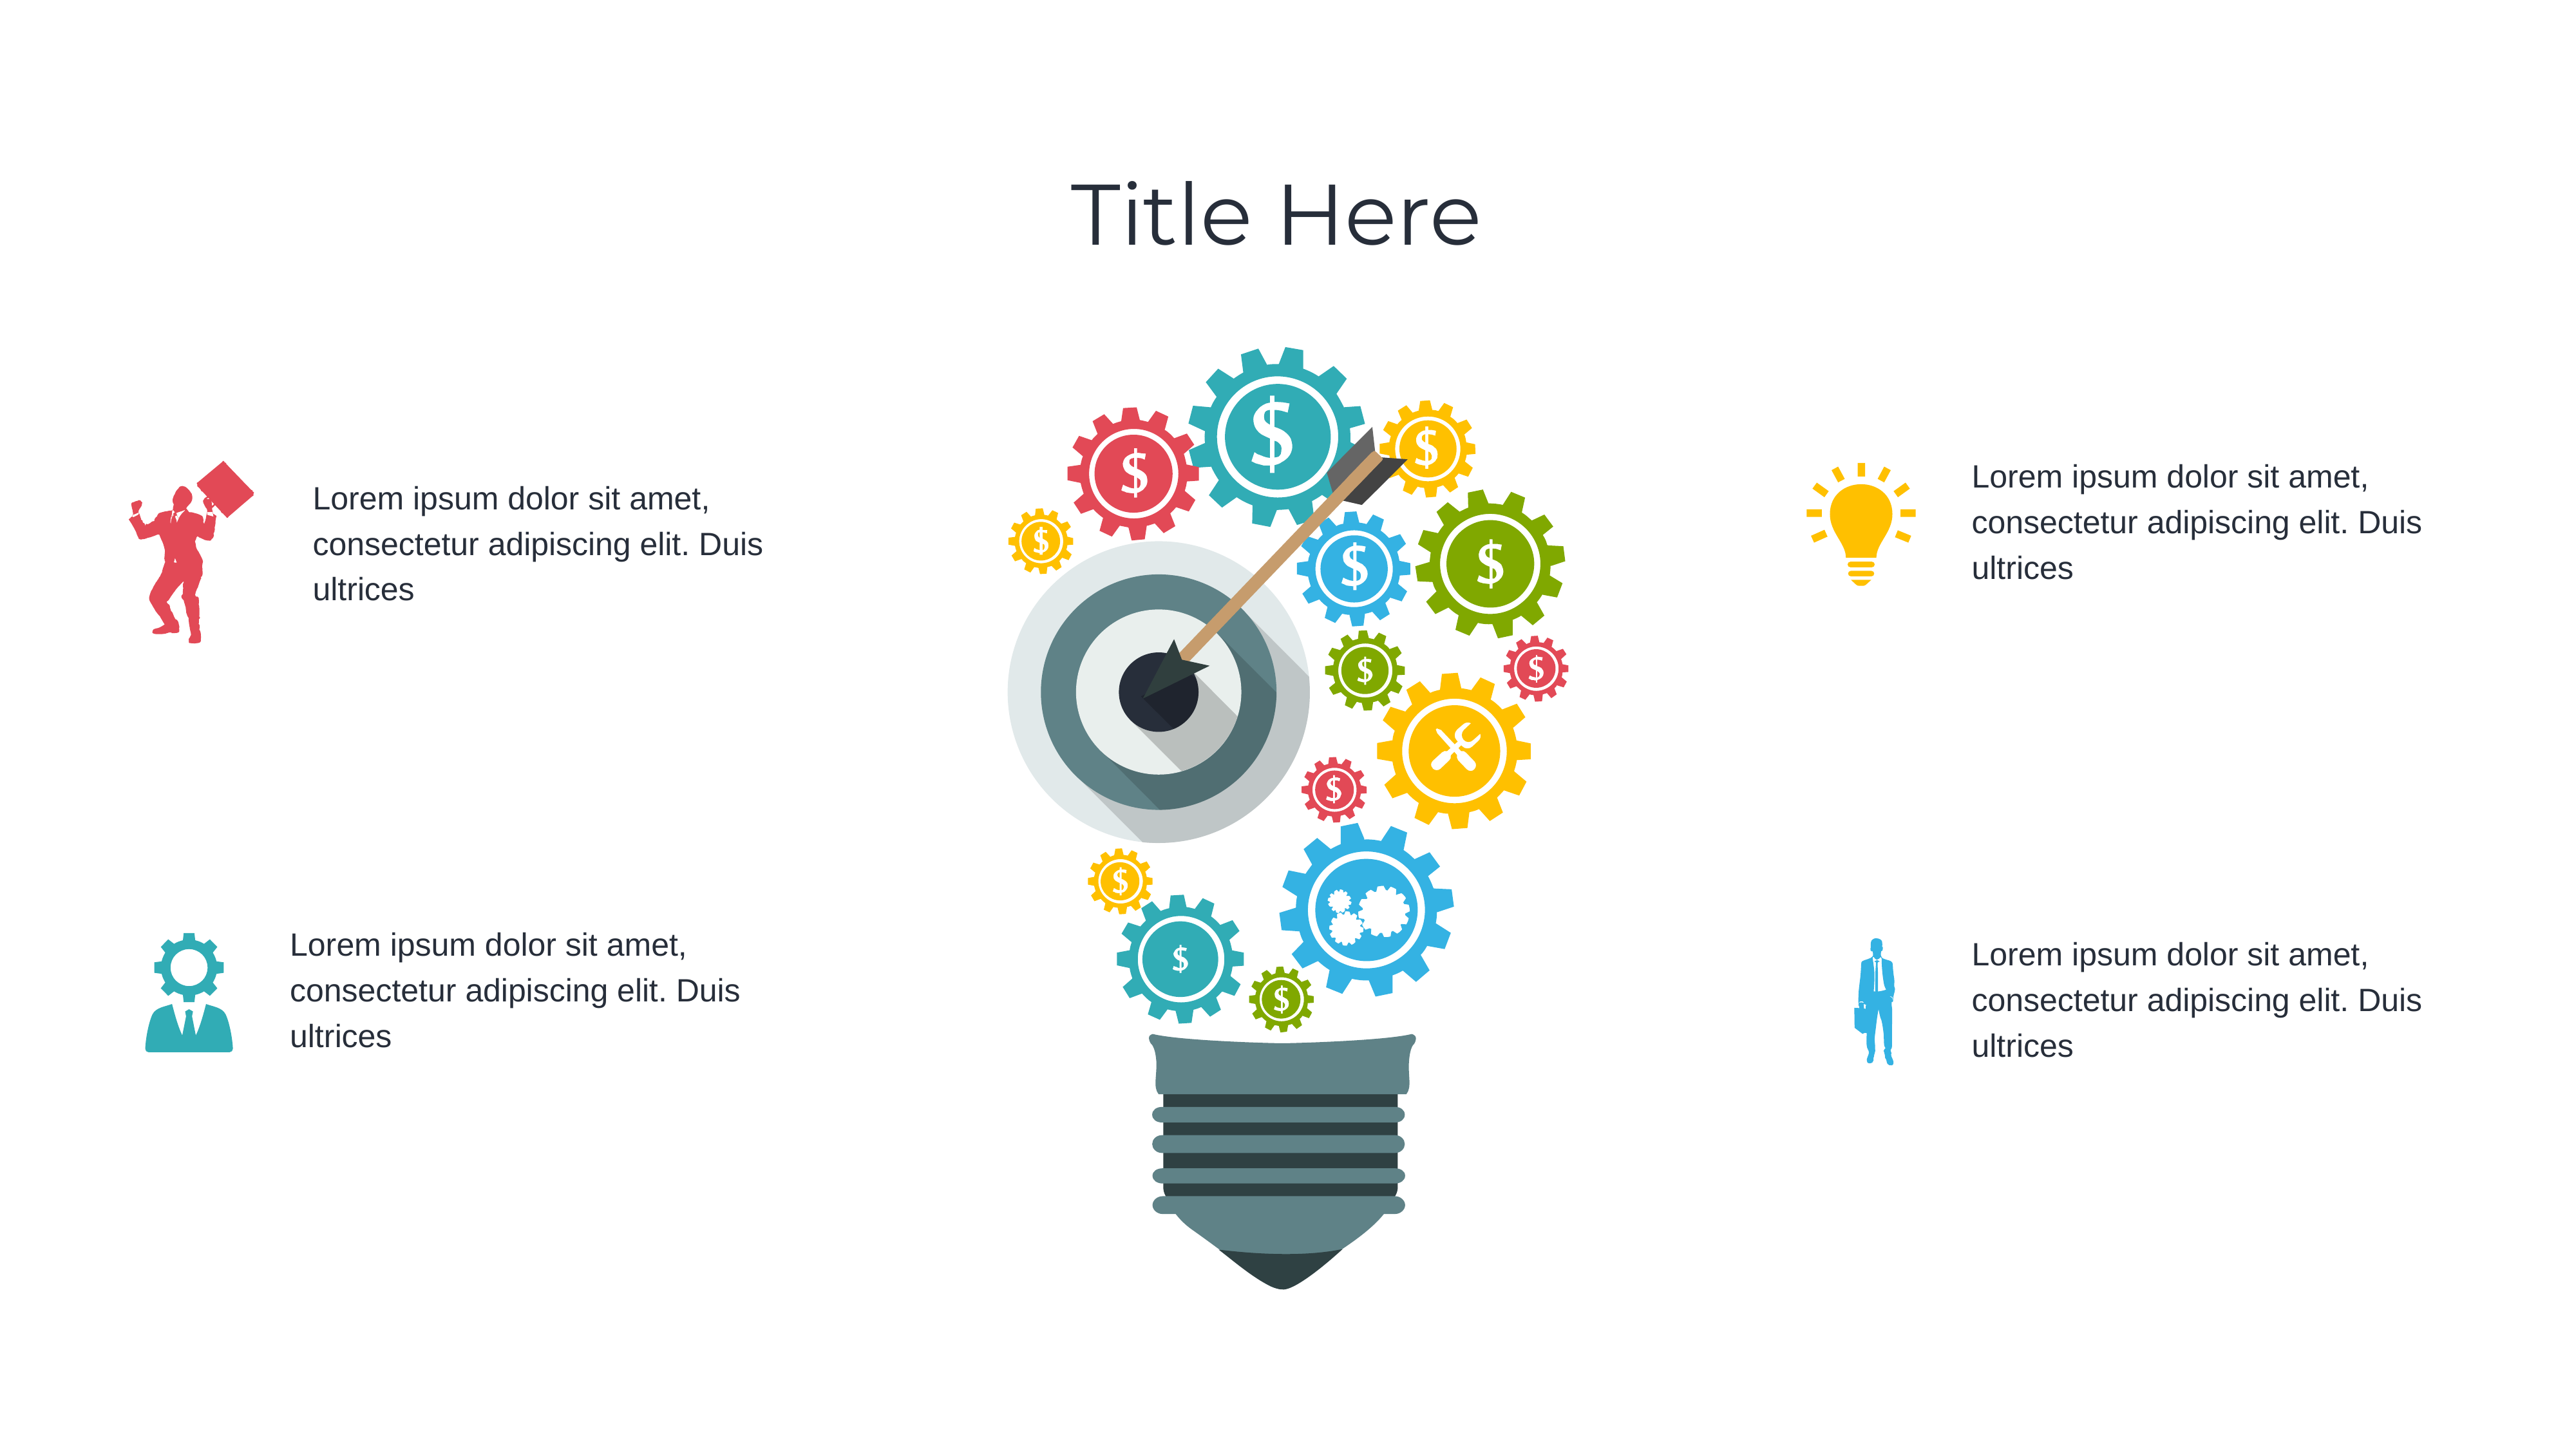

# Title Here

Lorem ipsum dolor sit amet, consectetur adipiscing elit. Duis ultrices

Lorem ipsum dolor sit amet, consectetur adipiscing elit. Duis ultrices

Lorem ipsum dolor sit amet, consectetur adipiscing elit. Duis ultrices
Lorem ipsum dolor sit amet, consectetur adipiscing elit. Duis ultrices